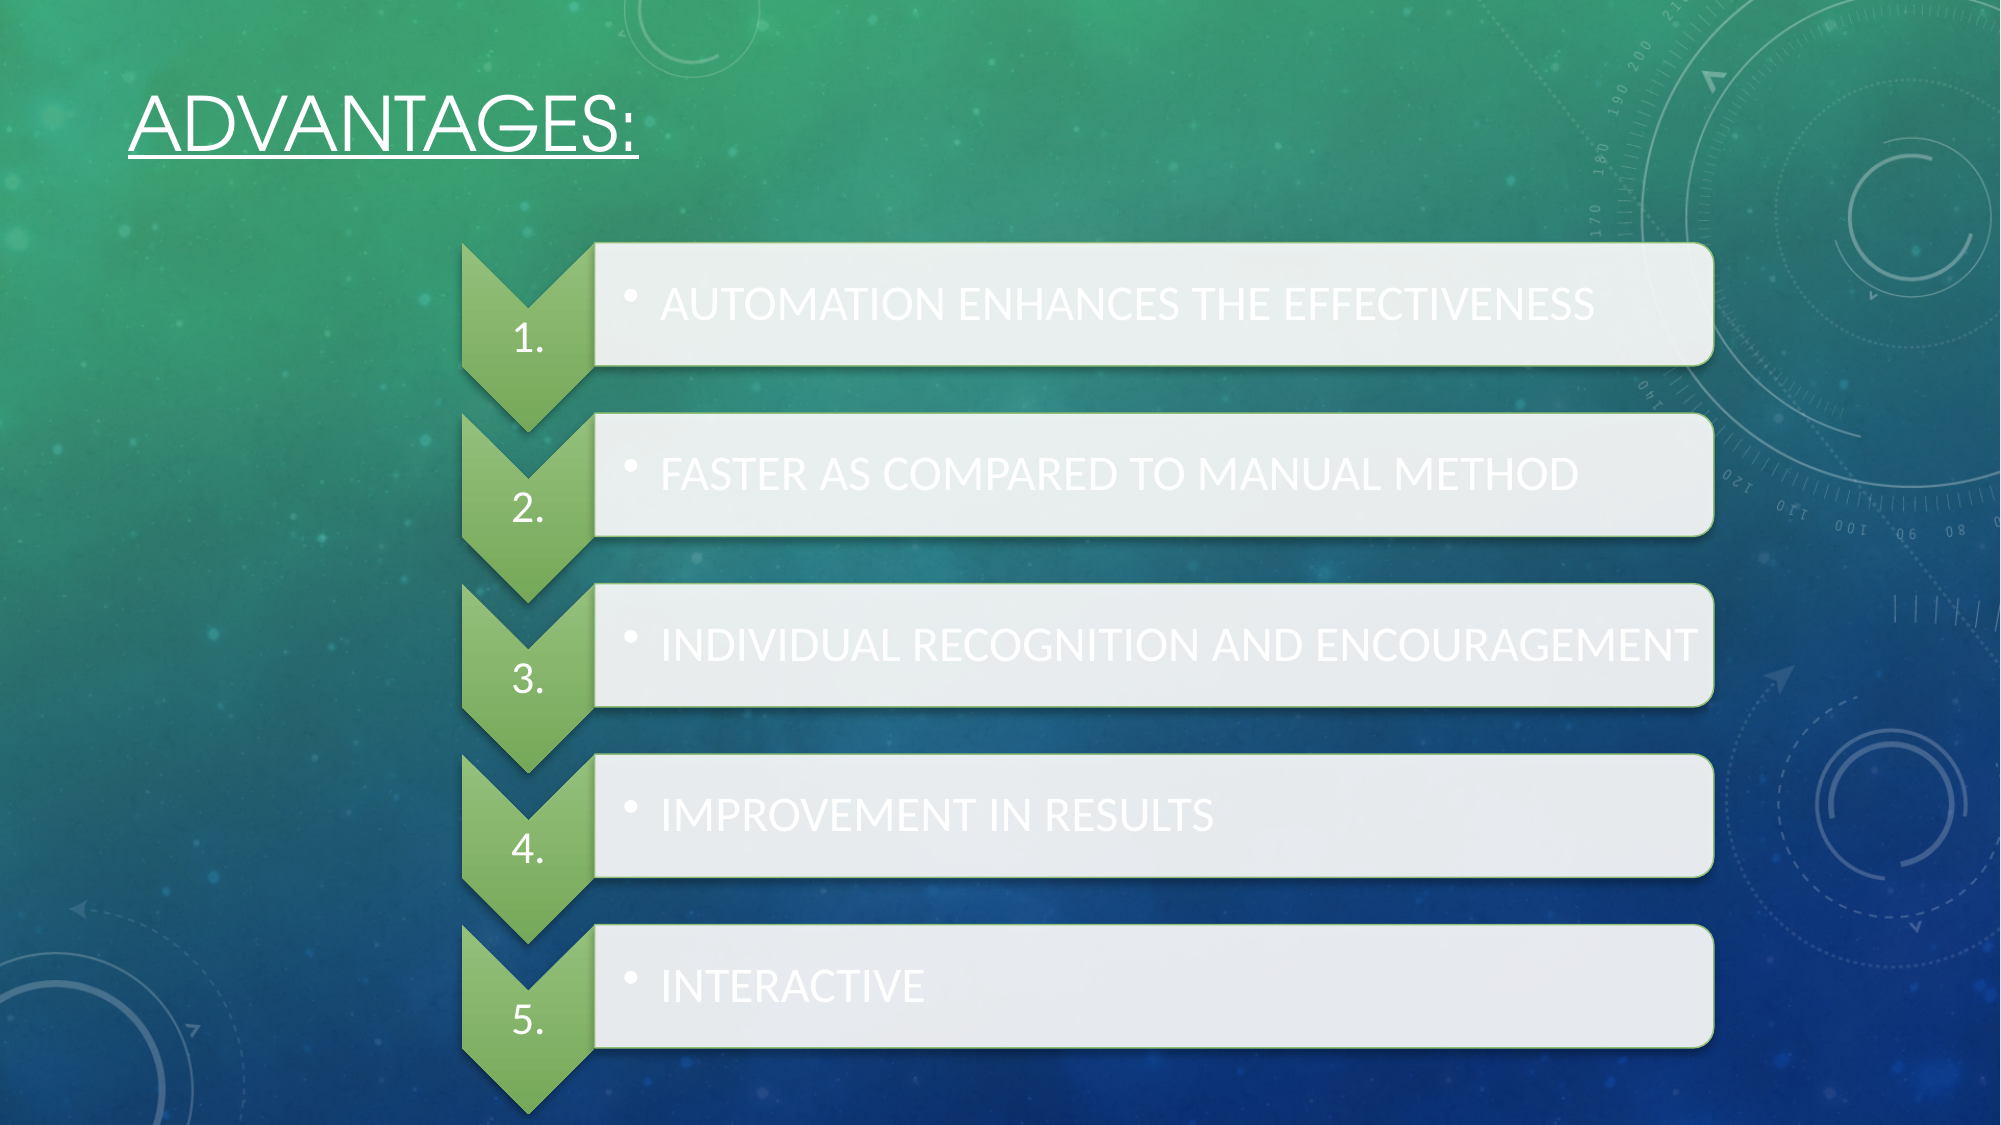

# ADVANTAGES:
1.
AUTOMATION ENHANCES THE EFFECTIVENESS
2.
FASTER AS COMPARED TO MANUAL METHOD
3.
INDIVIDUAL RECOGNITION AND ENCOURAGEMENT
4.
IMPROVEMENT IN RESULTS
5.
INTERACTIVE